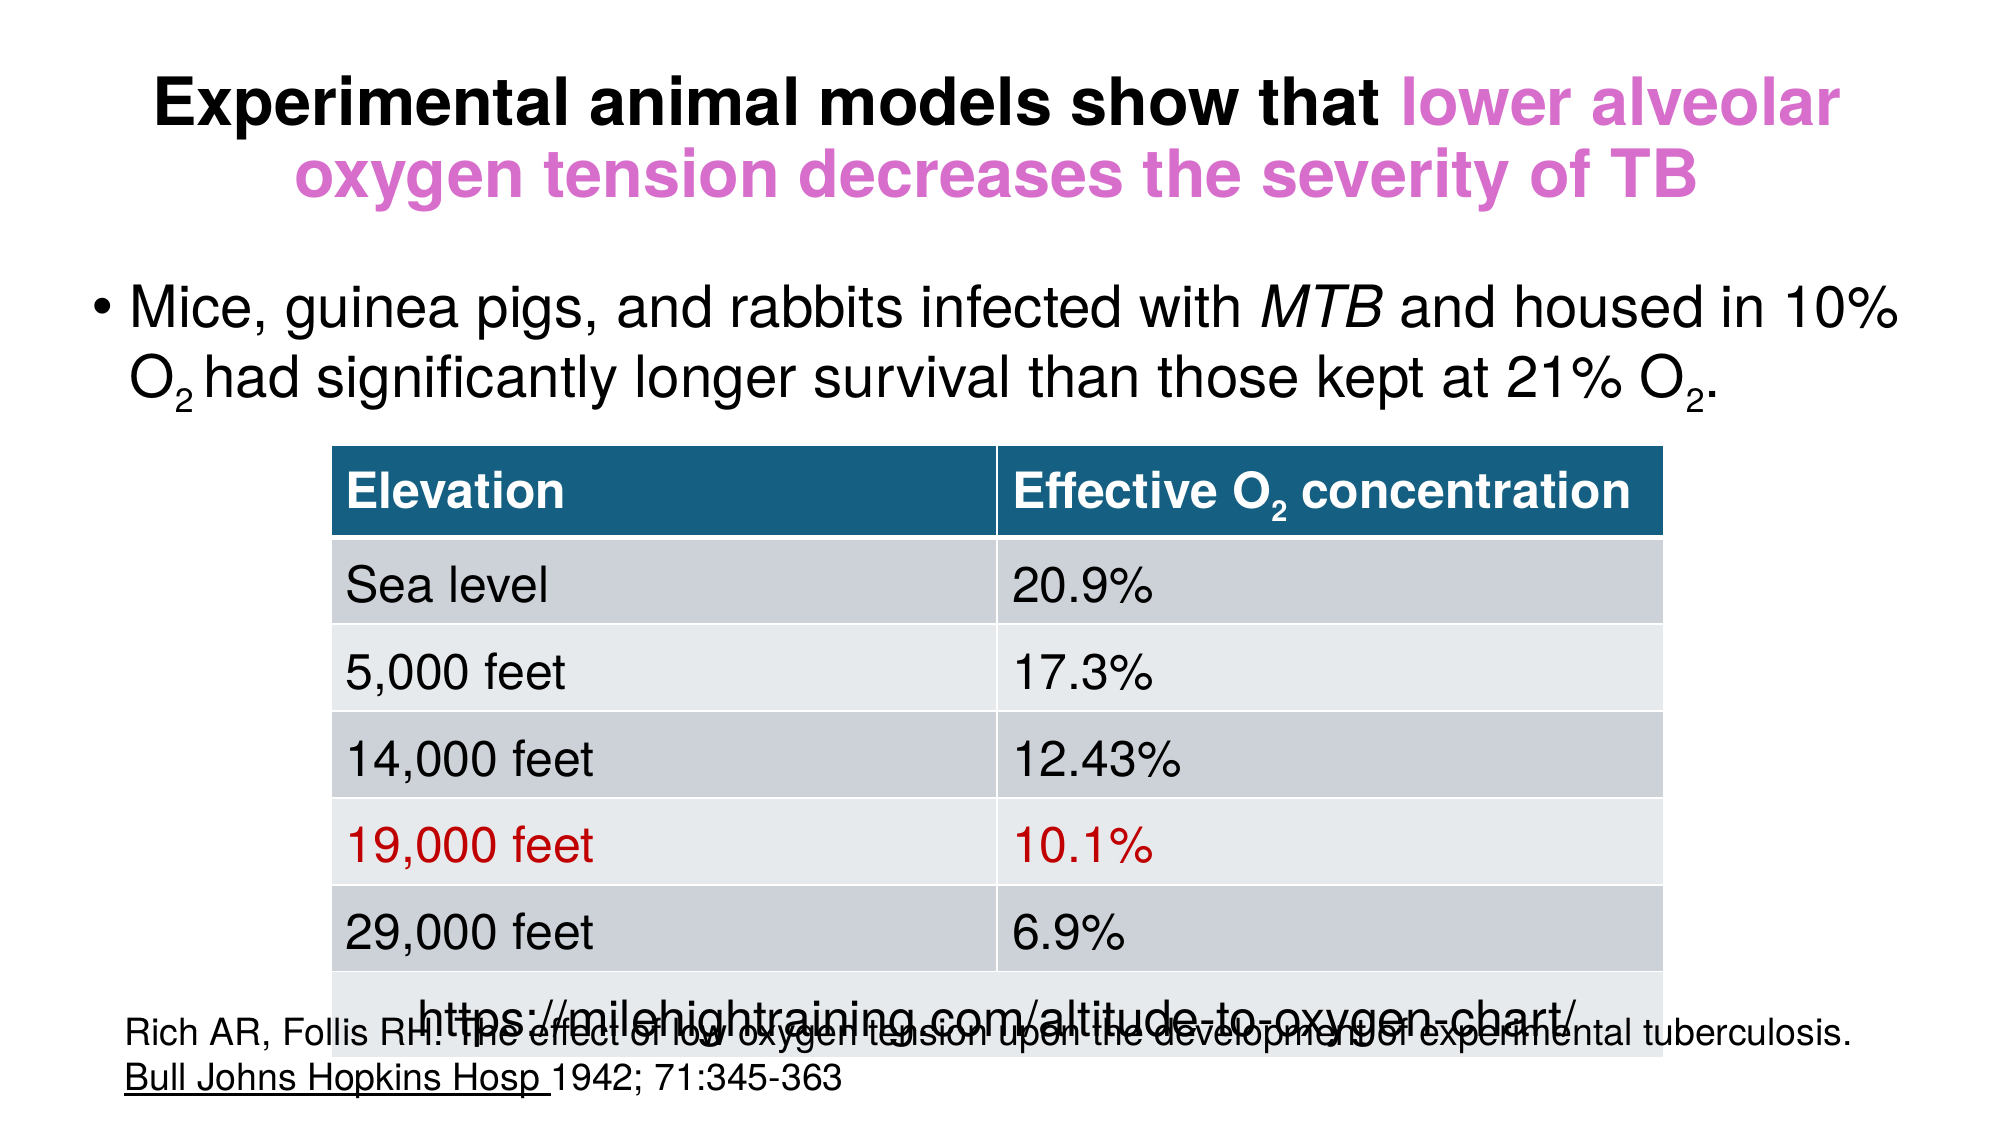

# Experimental animal models show that lower alveolar oxygen tension decreases the severity of TB
Mice, guinea pigs, and rabbits infected with MTB and housed in 10% O2 had significantly longer survival than those kept at 21% O2.
Rich AR, Follis RH. The effect of low oxygen tension upon the development of experimental tuberculosis.
Bull Johns Hopkins Hosp 1942; 71:345-363
| Elevation | Effective O2 concentration |
| --- | --- |
| Sea level | 20.9% |
| 5,000 feet | 17.3% |
| 14,000 feet | 12.43% |
| 19,000 feet | 10.1% |
| 29,000 feet | 6.9% |
| https://milehightraining.com/altitude-to-oxygen-chart/ |  |